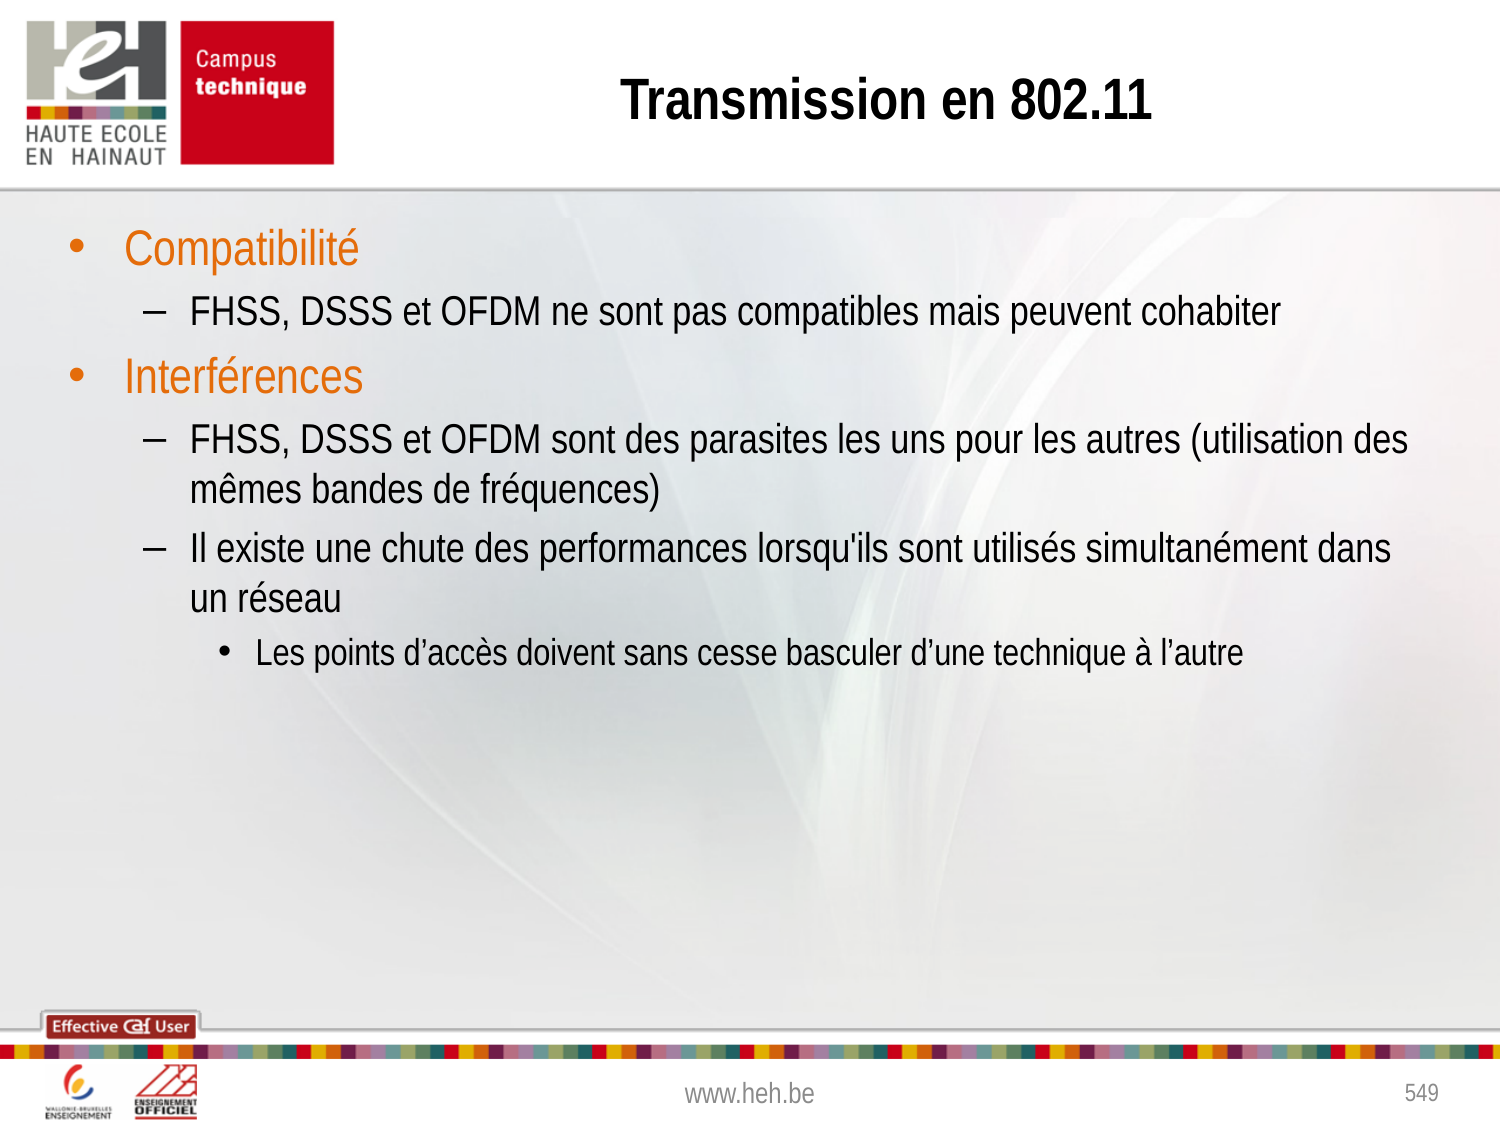

# Transmission en 802.11
Compatibilité
FHSS, DSSS et OFDM ne sont pas compatibles mais peuvent cohabiter
Interférences
FHSS, DSSS et OFDM sont des parasites les uns pour les autres (utilisation des mêmes bandes de fréquences)
Il existe une chute des performances lorsqu'ils sont utilisés simultanément dans un réseau
Les points d’accès doivent sans cesse basculer d’une technique à l’autre
www.heh.be
549